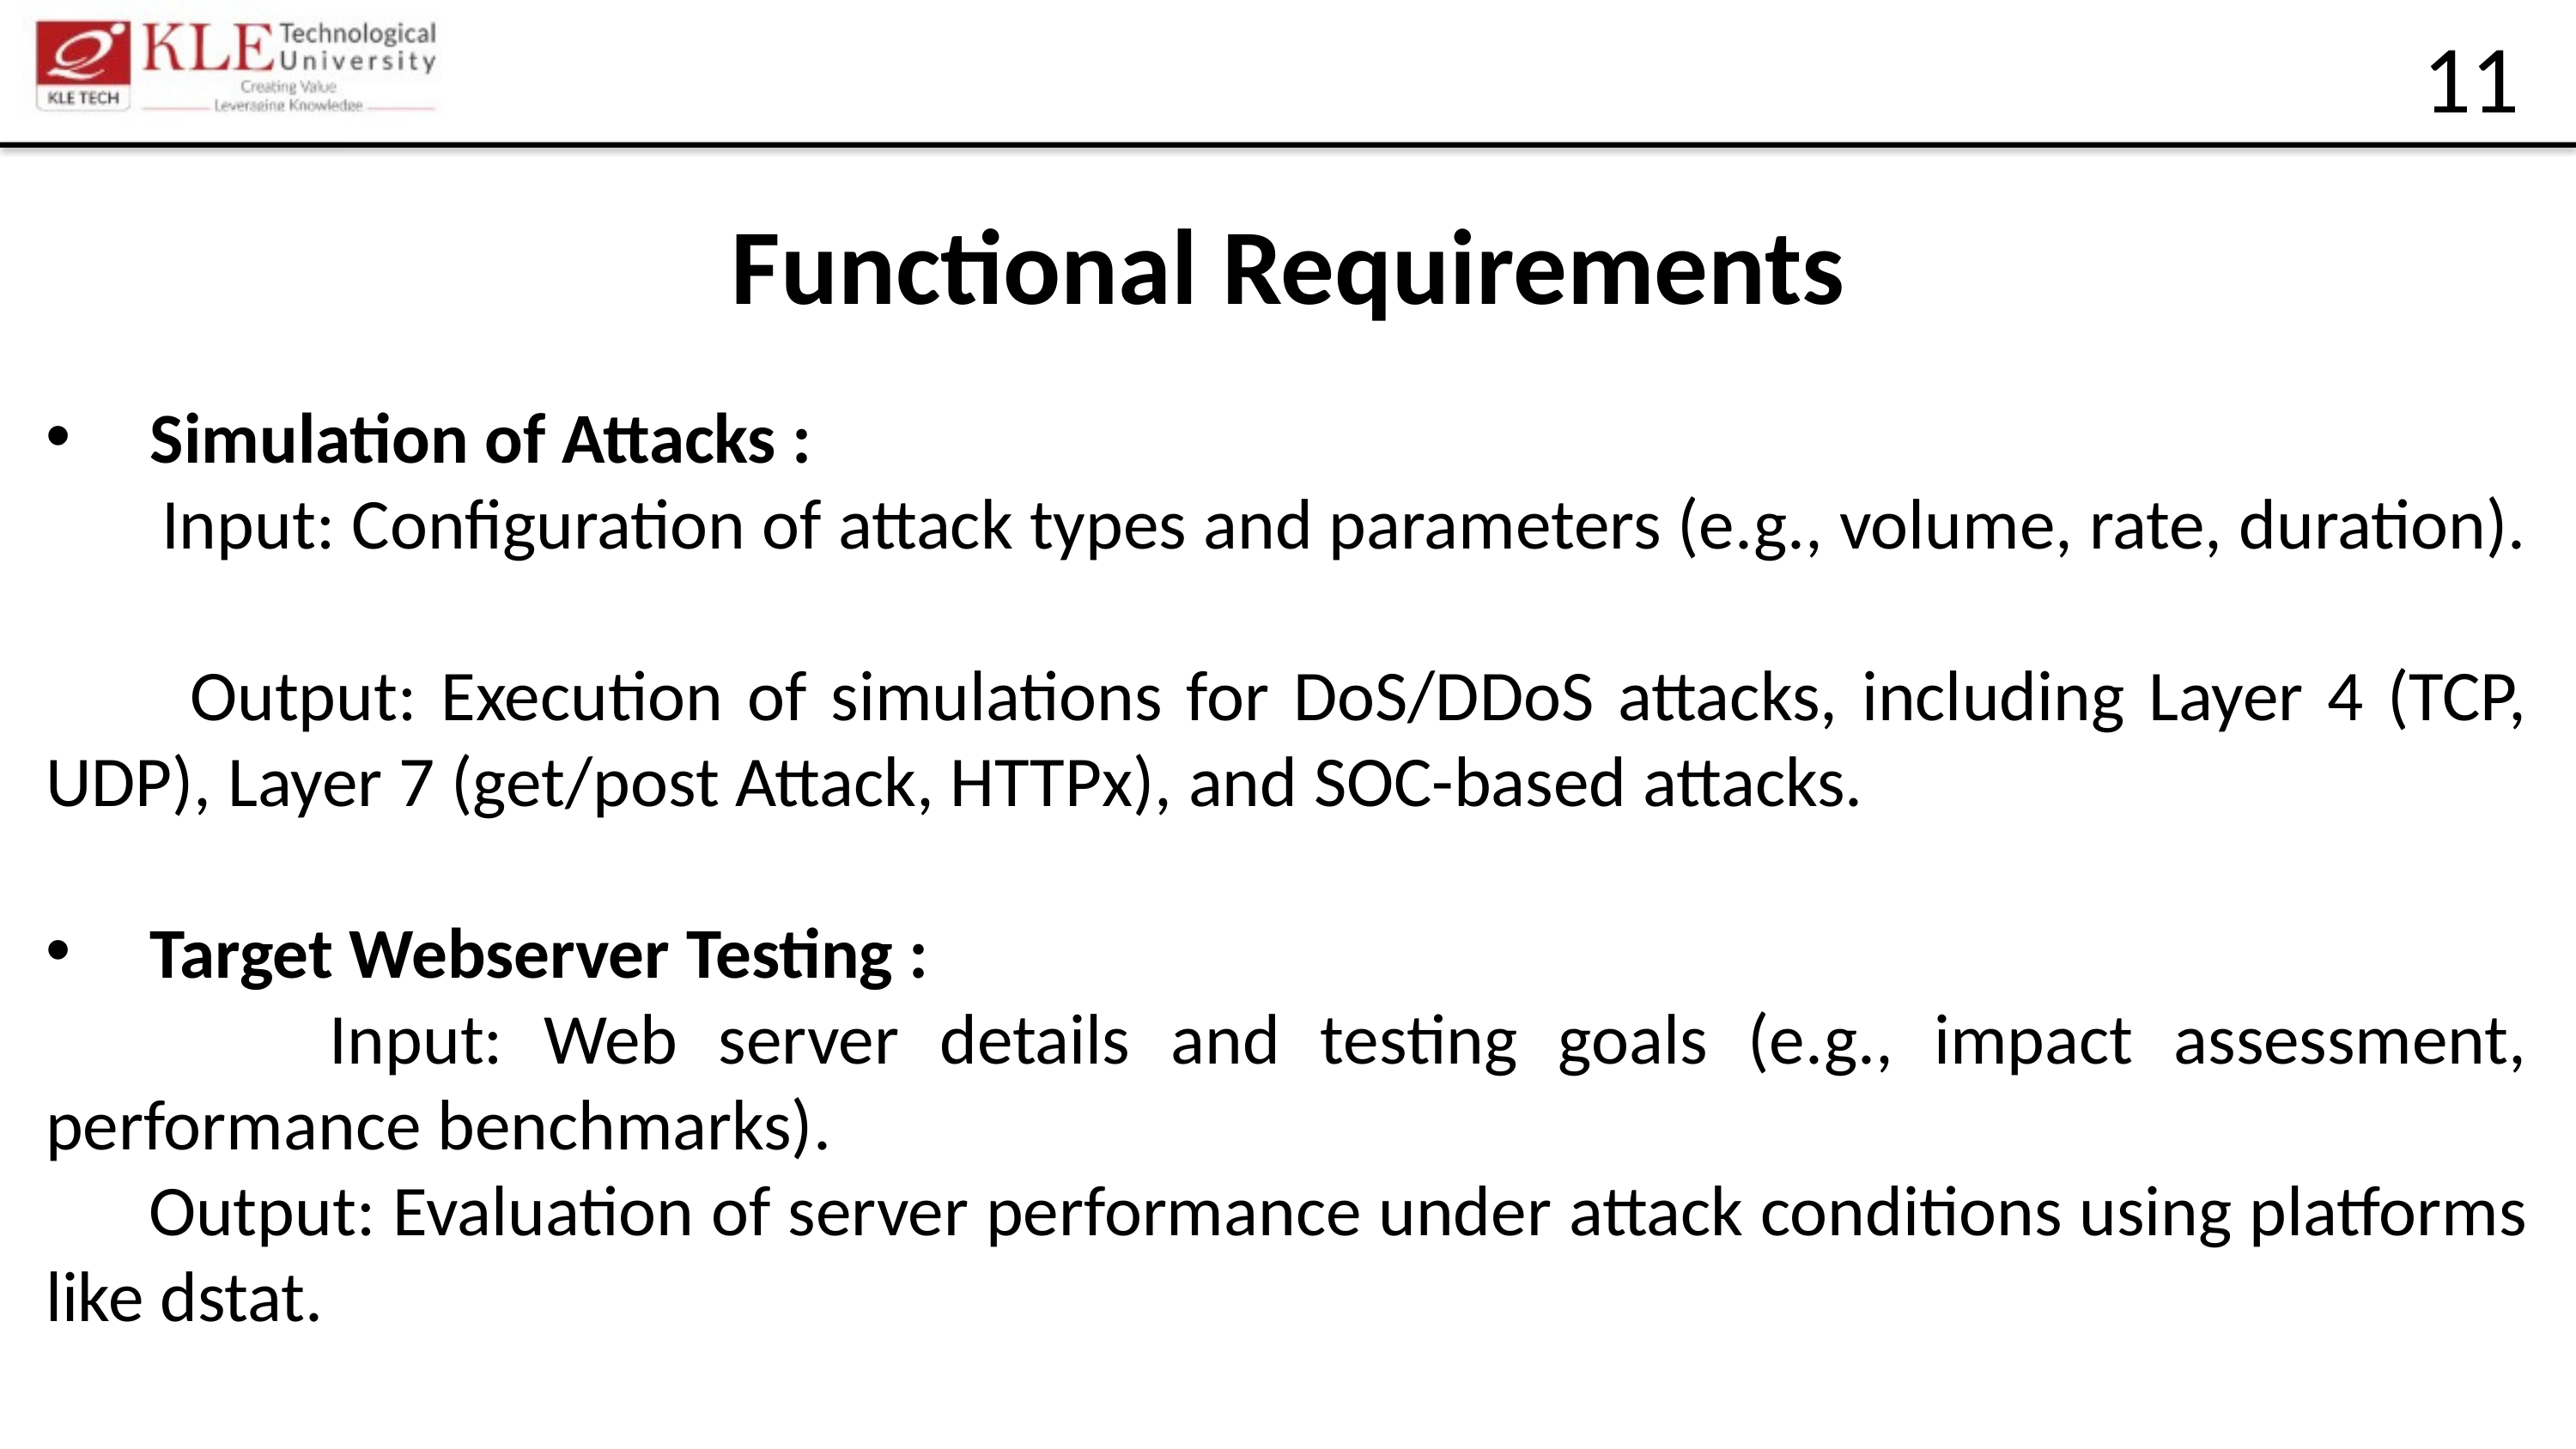

11
Functional Requirements
Simulation of Attacks :
       Input: Configuration of attack types and parameters (e.g., volume, rate, duration).
      Output: Execution of simulations for DoS/DDoS attacks, including Layer 4 (TCP, UDP), Layer 7 (get/post Attack, HTTPx), and SOC-based attacks.

Target Webserver Testing :
       Input: Web server details and testing goals (e.g., impact assessment, performance benchmarks).
      Output: Evaluation of server performance under attack conditions using platforms like dstat.